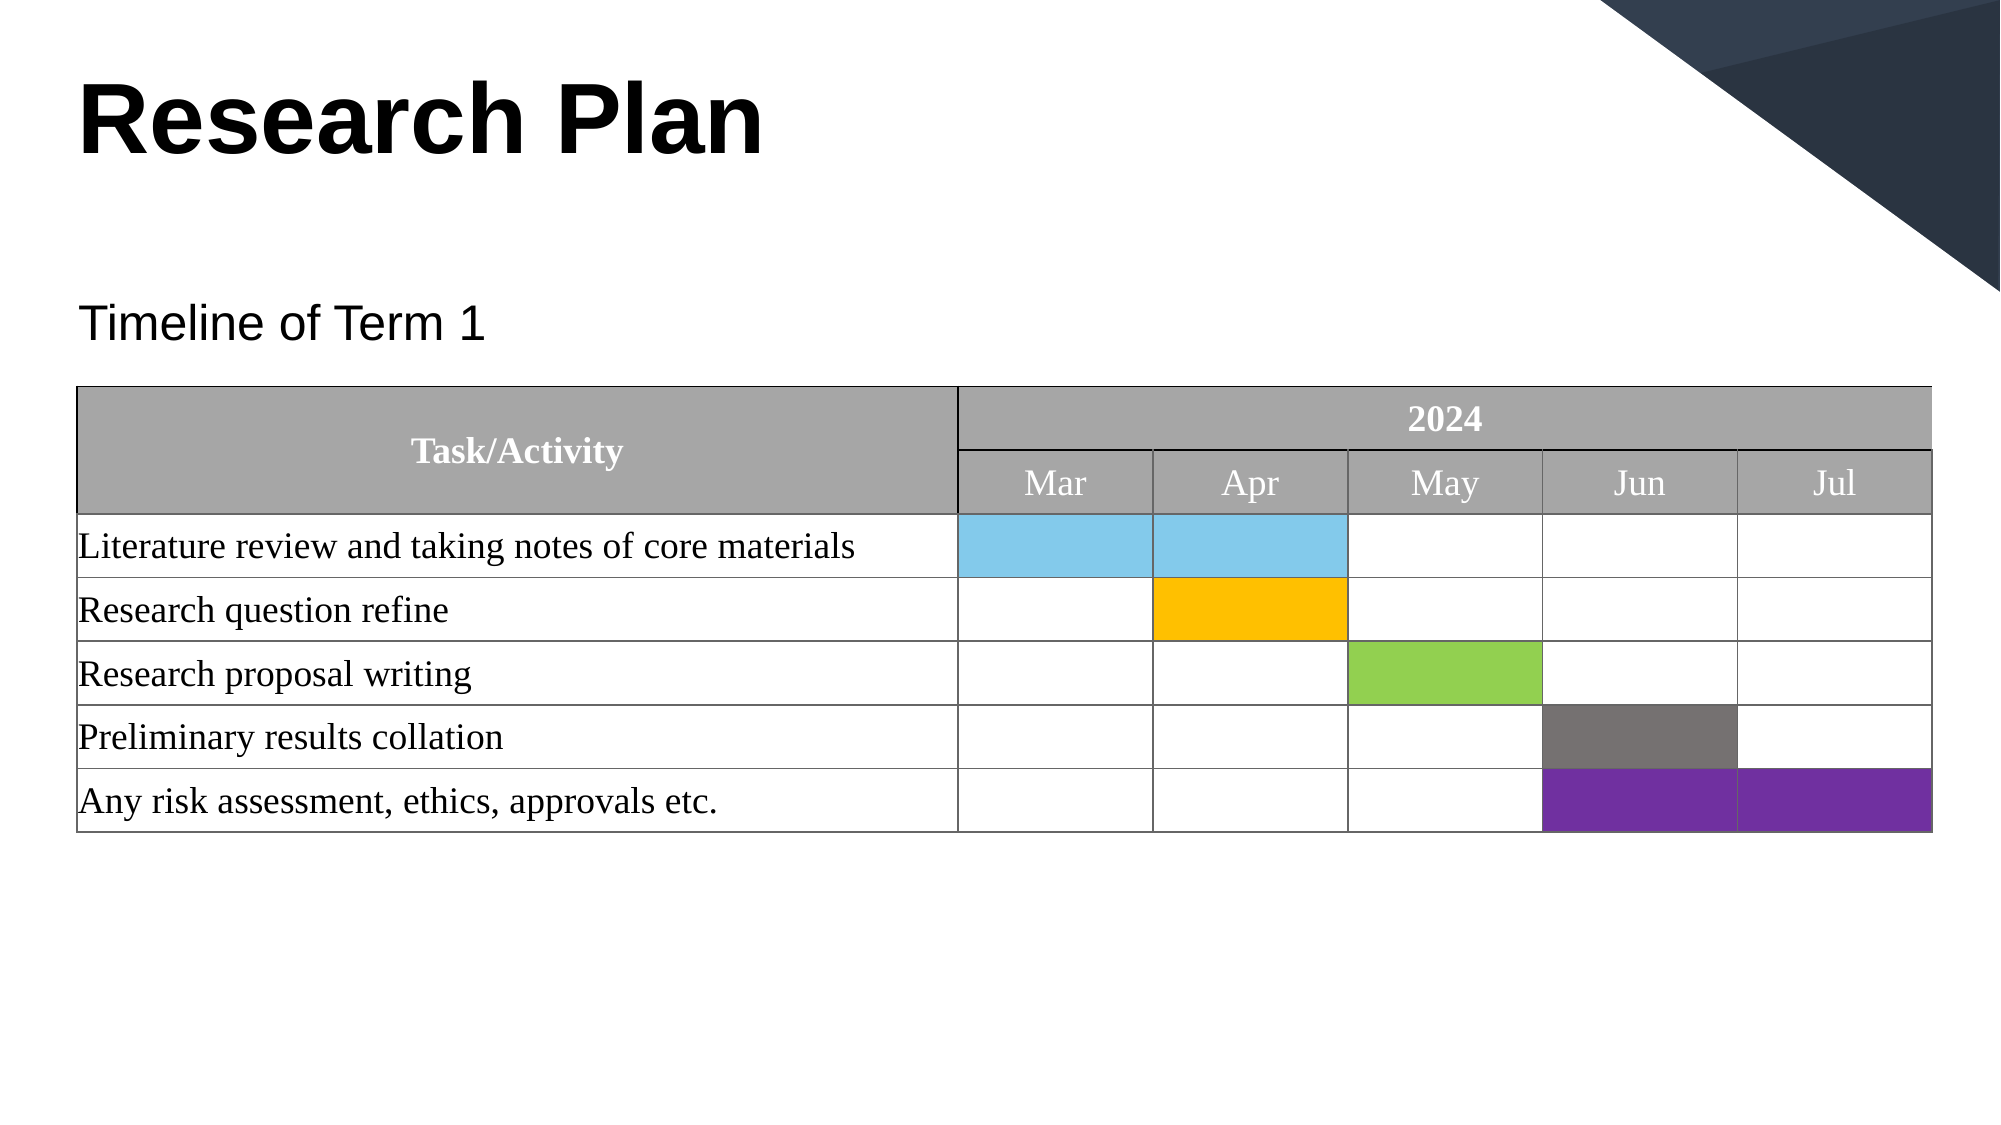

Research Plan
Timeline of Term 1
| Task/Activity | 2024 |  |  |  |  |
| --- | --- | --- | --- | --- | --- |
|  | Mar | Apr | May | Jun | Jul |
| Literature review and taking notes of core materials |  |  |  |  |  |
| Research question refine |  |  |  |  |  |
| Research proposal writing |  |  |  |  |  |
| Preliminary results collation |  |  |  |  |  |
| Any risk assessment, ethics, approvals etc. |  |  |  |  |  |